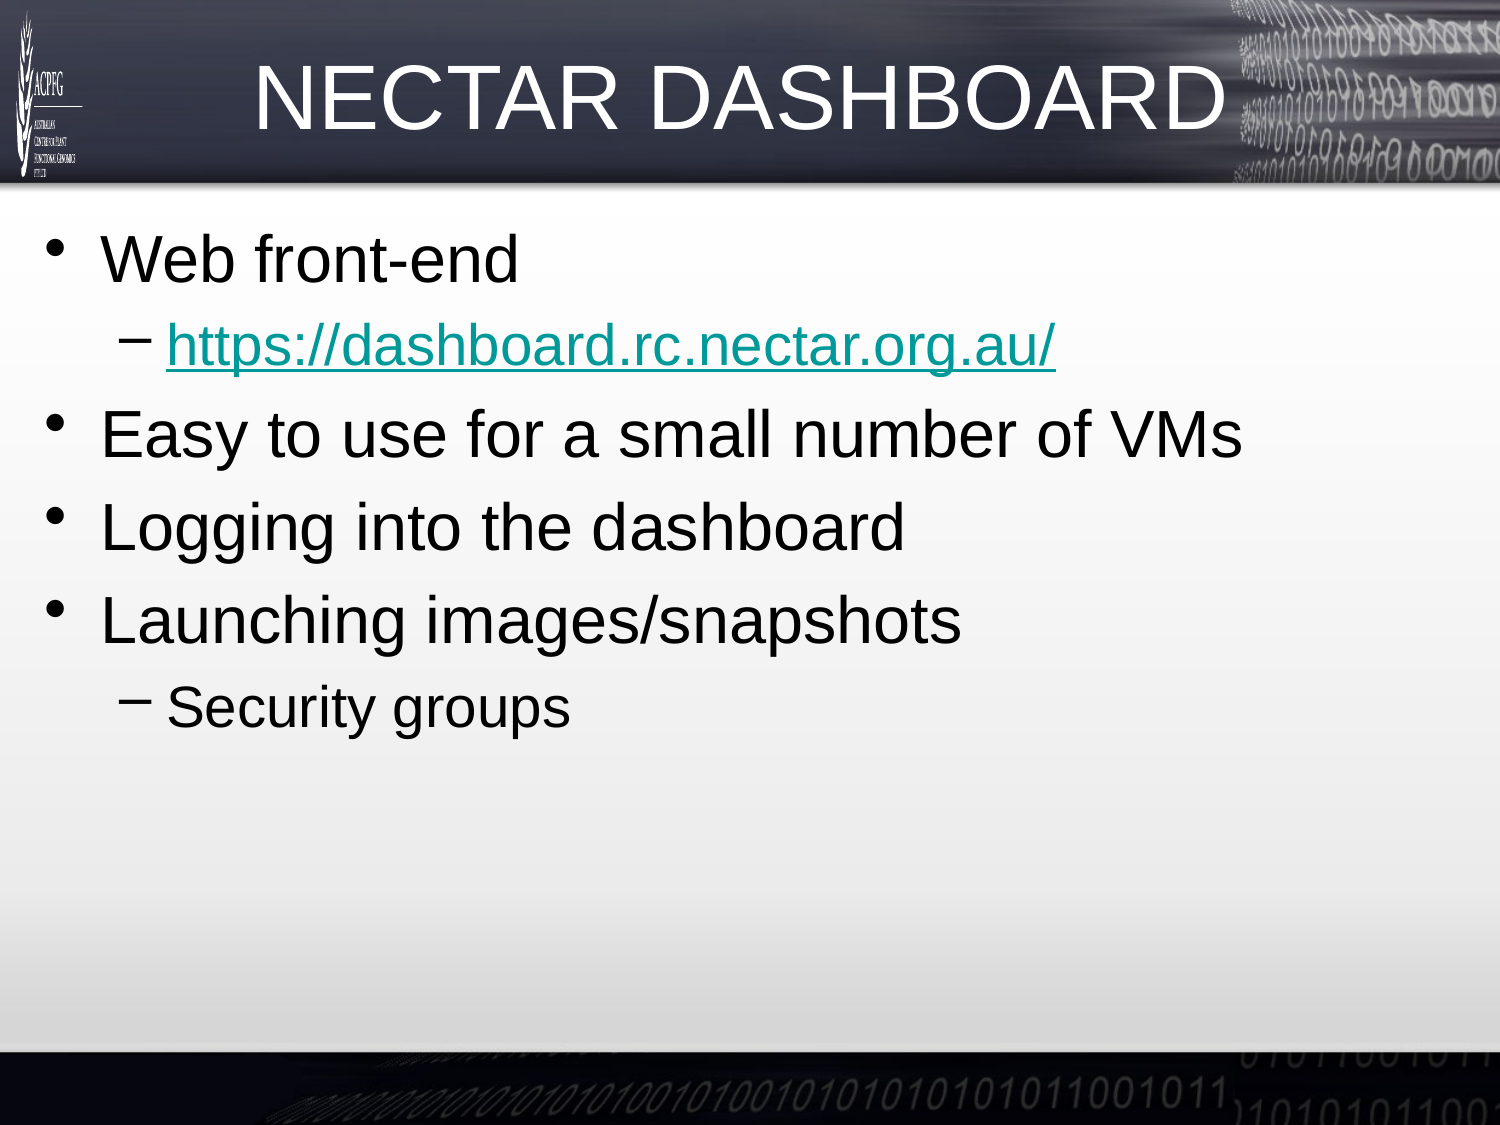

# NeCTAR Dashboard
Web front-end
https://dashboard.rc.nectar.org.au/
Easy to use for a small number of VMs
Logging into the dashboard
Launching images/snapshots
Security groups